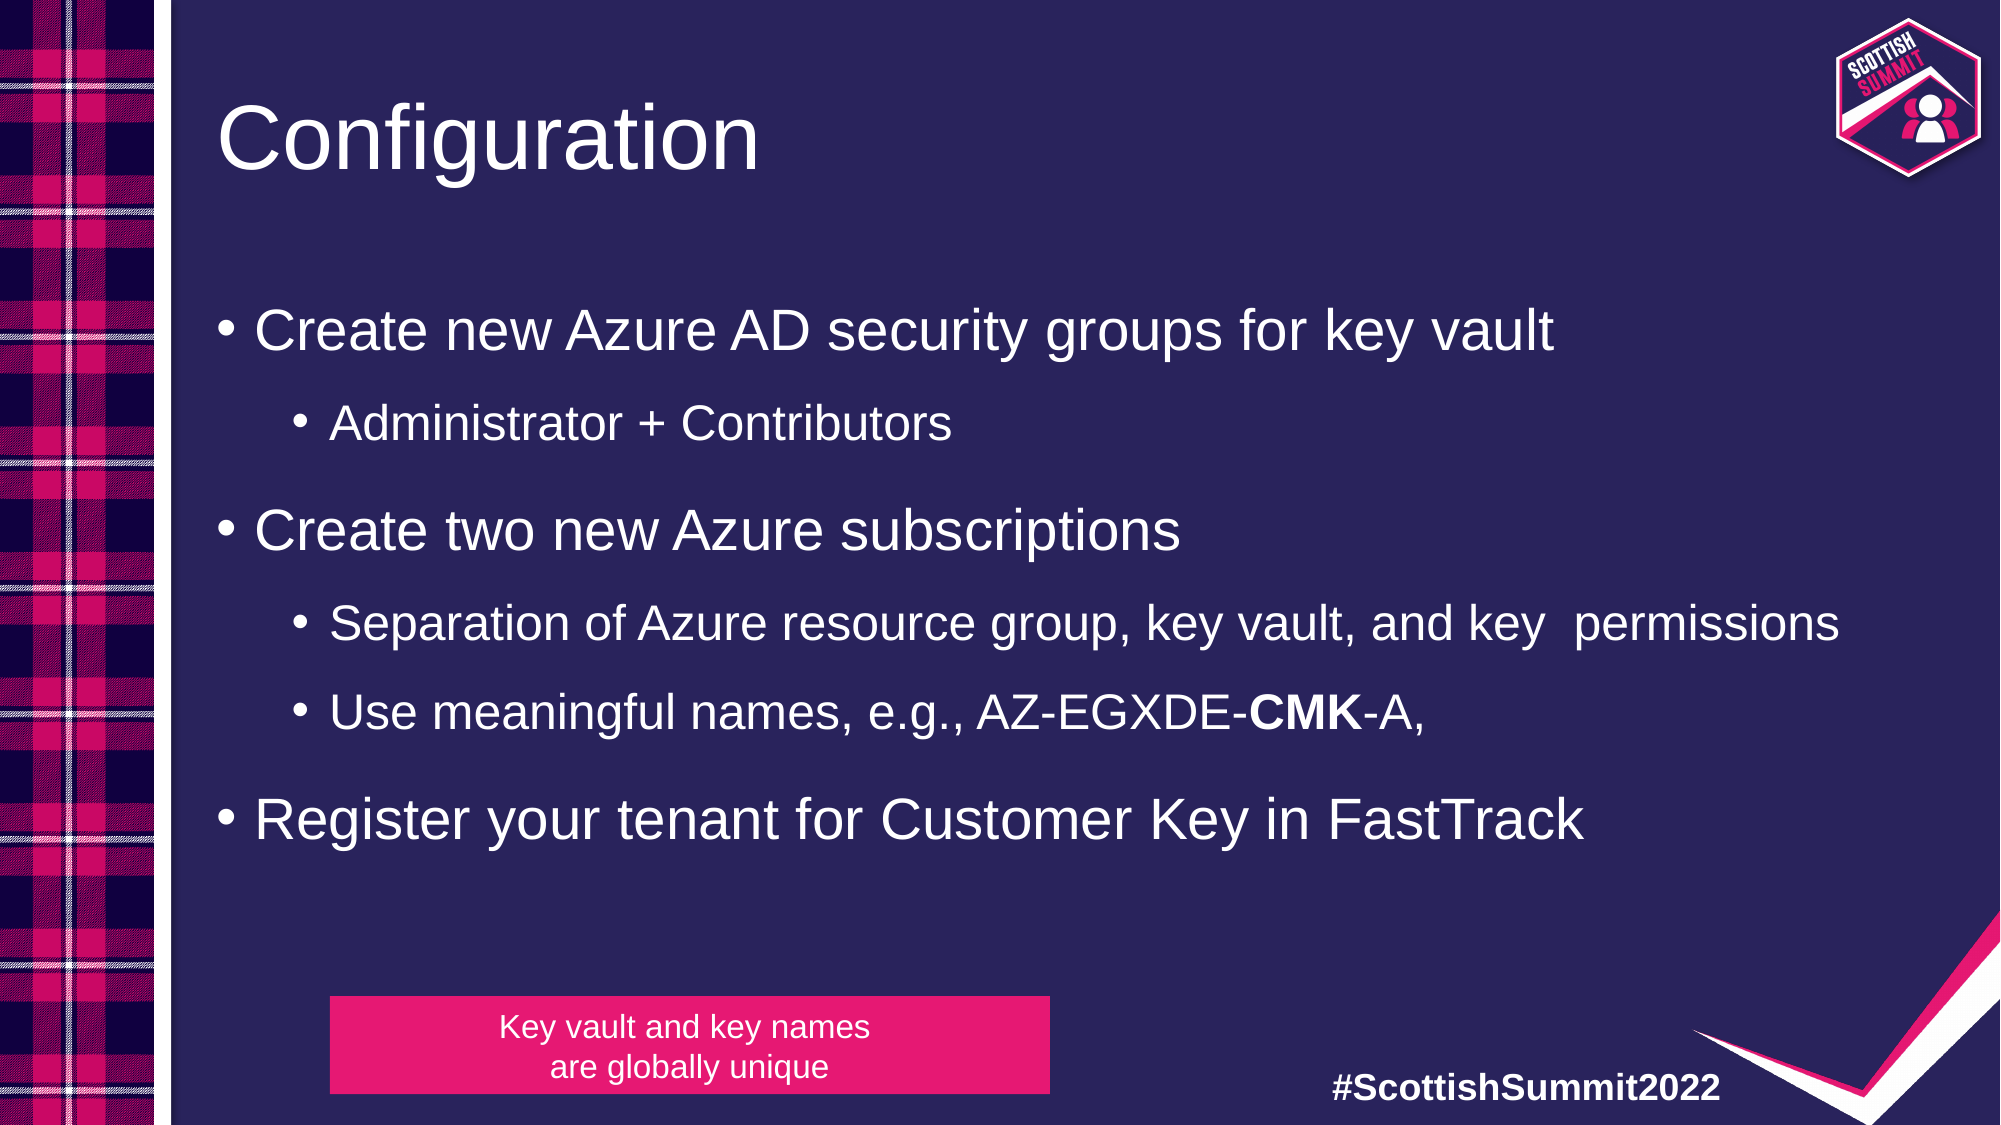

# Configuration
Create new Azure AD security groups for key vault
Administrator + Contributors
Create two new Azure subscriptions
Separation of Azure resource group, key vault, and key  permissions
Use meaningful names, e.g., AZ-EGXDE-CMK-A,
Register your tenant for Customer Key in FastTrack
Key vault and key names
are globally unique